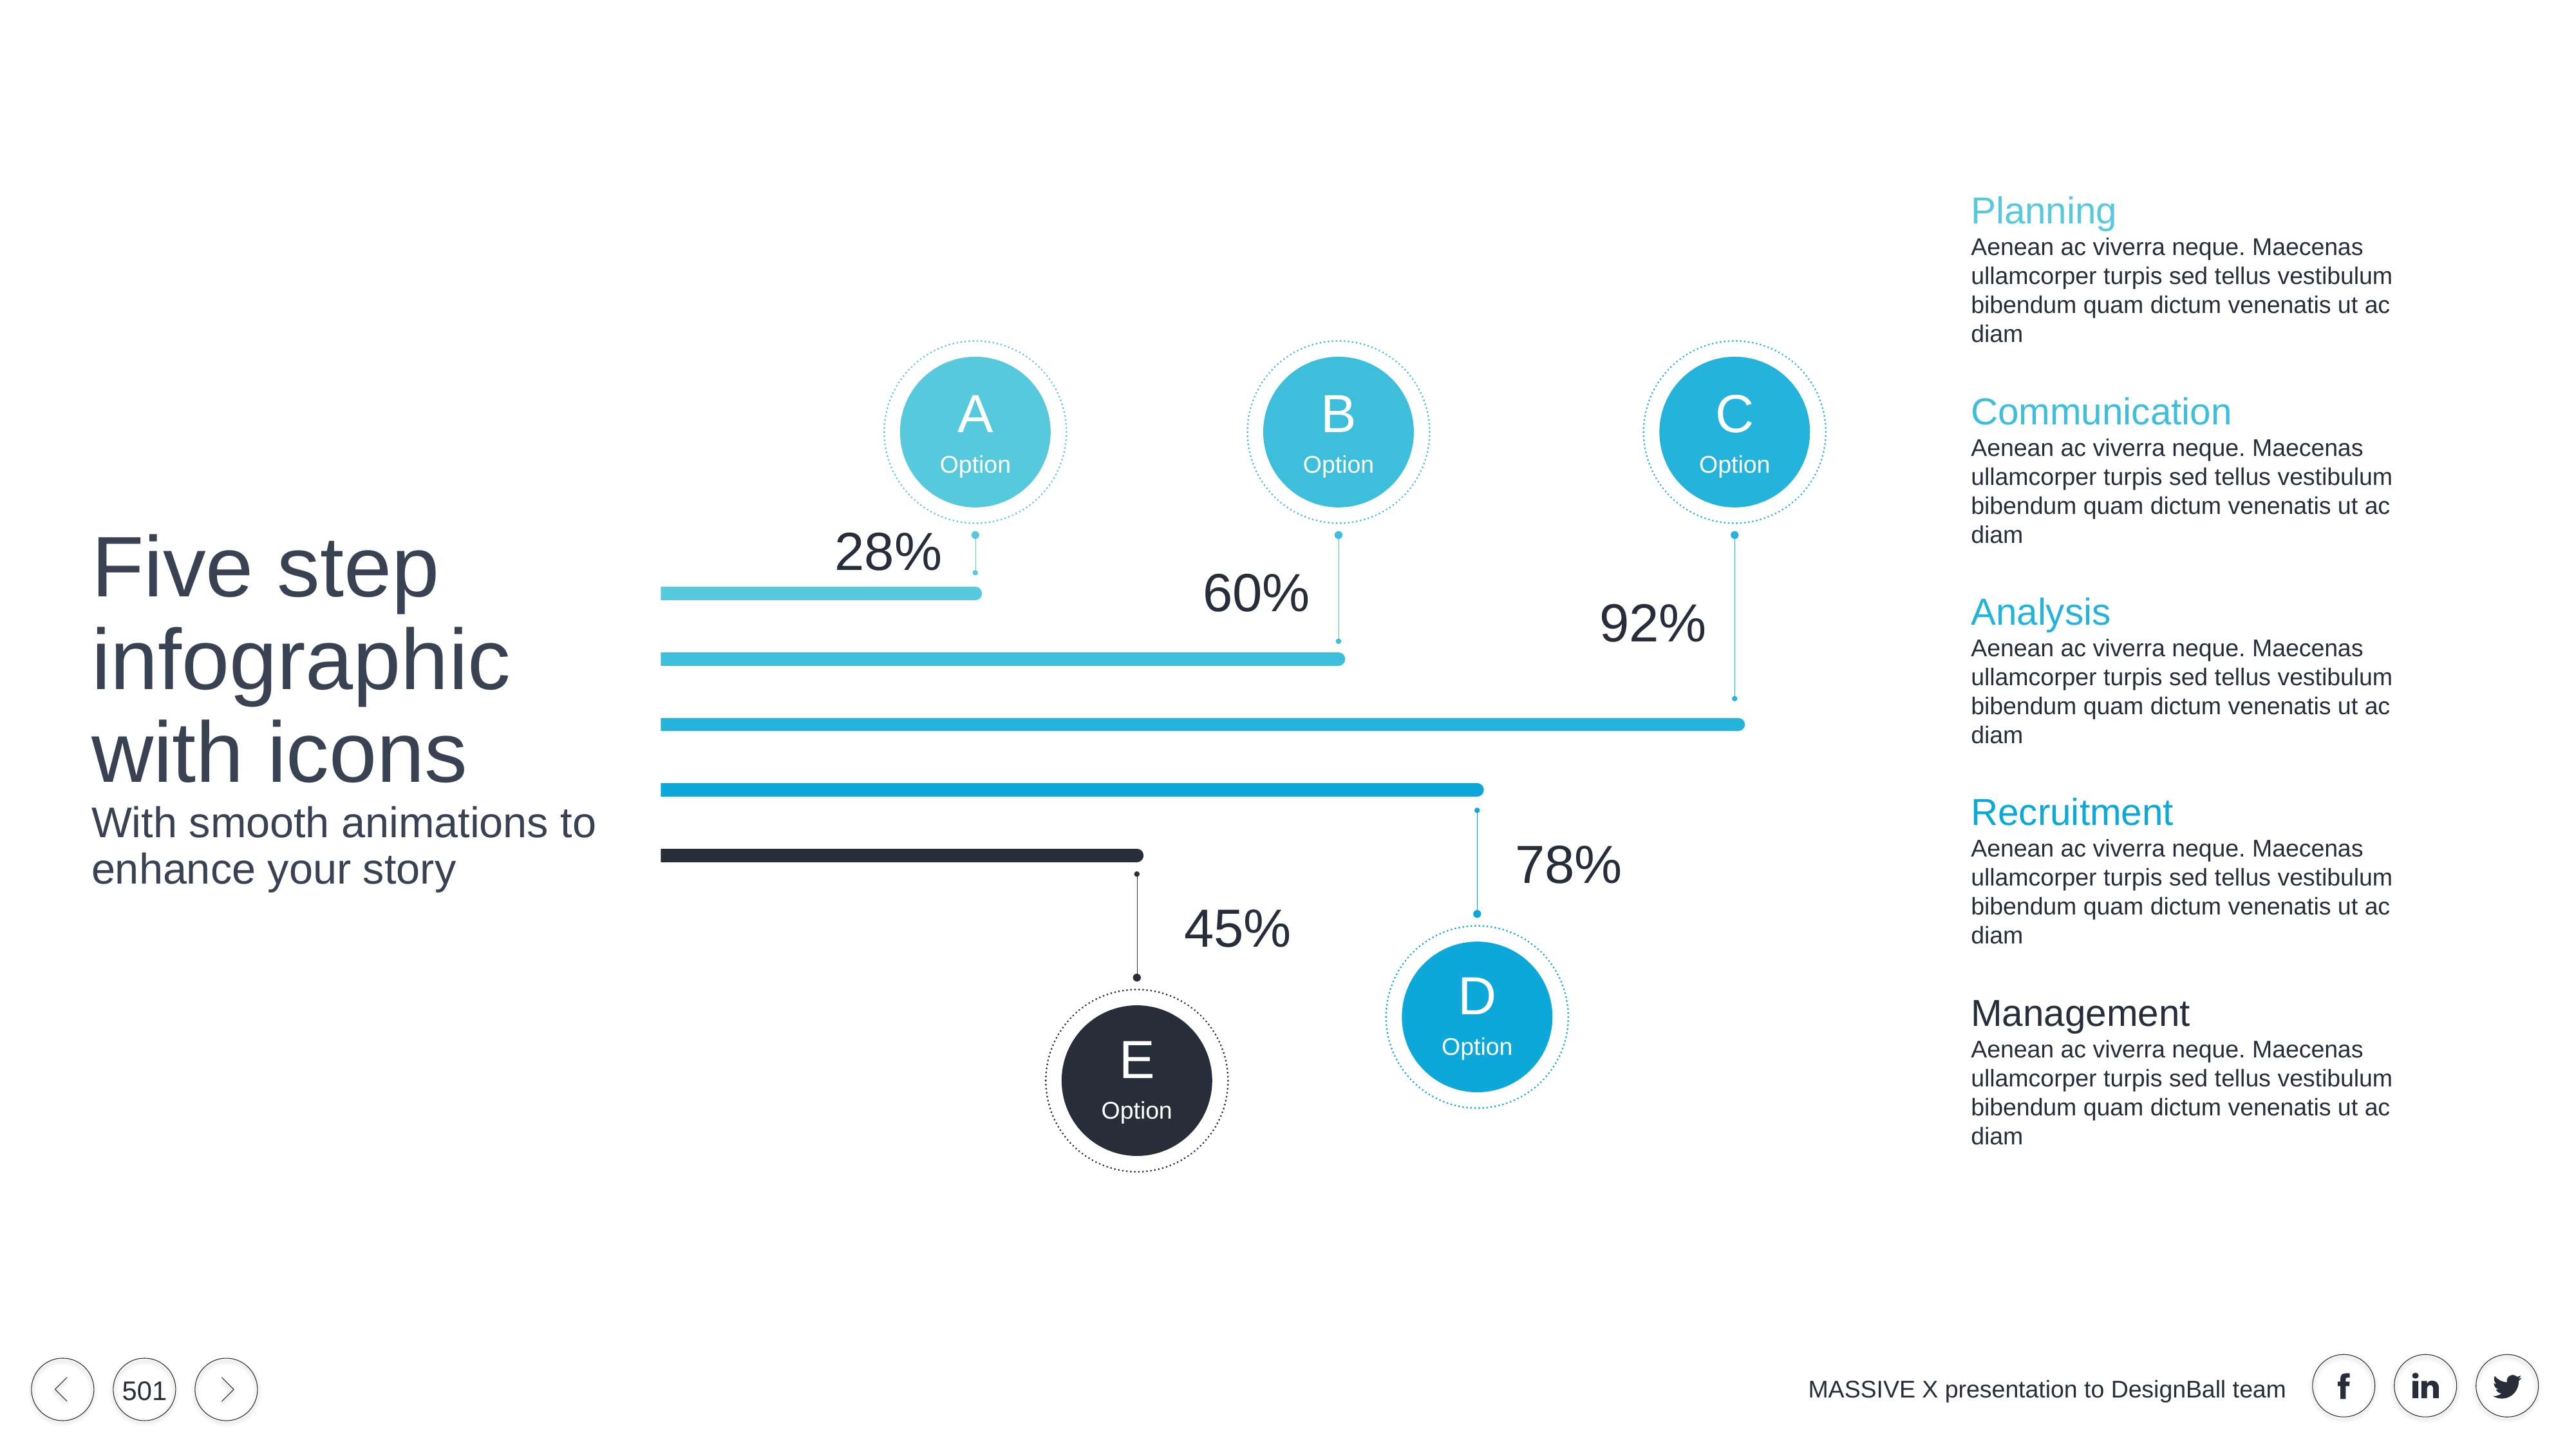

Planning
Aenean ac viverra neque. Maecenas ullamcorper turpis sed tellus vestibulum bibendum quam dictum venenatis ut ac diam

A
Option

B
Option

C
Option
Communication
Aenean ac viverra neque. Maecenas ullamcorper turpis sed tellus vestibulum bibendum quam dictum venenatis ut ac diam
28%
Five step infographic with icons
With smooth animations to enhance your story

60%
Analysis
Aenean ac viverra neque. Maecenas ullamcorper turpis sed tellus vestibulum bibendum quam dictum venenatis ut ac diam
92%
Recruitment
Aenean ac viverra neque. Maecenas ullamcorper turpis sed tellus vestibulum bibendum quam dictum venenatis ut ac diam

D
Option
78%

E
Option
45%
Management
Aenean ac viverra neque. Maecenas ullamcorper turpis sed tellus vestibulum bibendum quam dictum venenatis ut ac diam